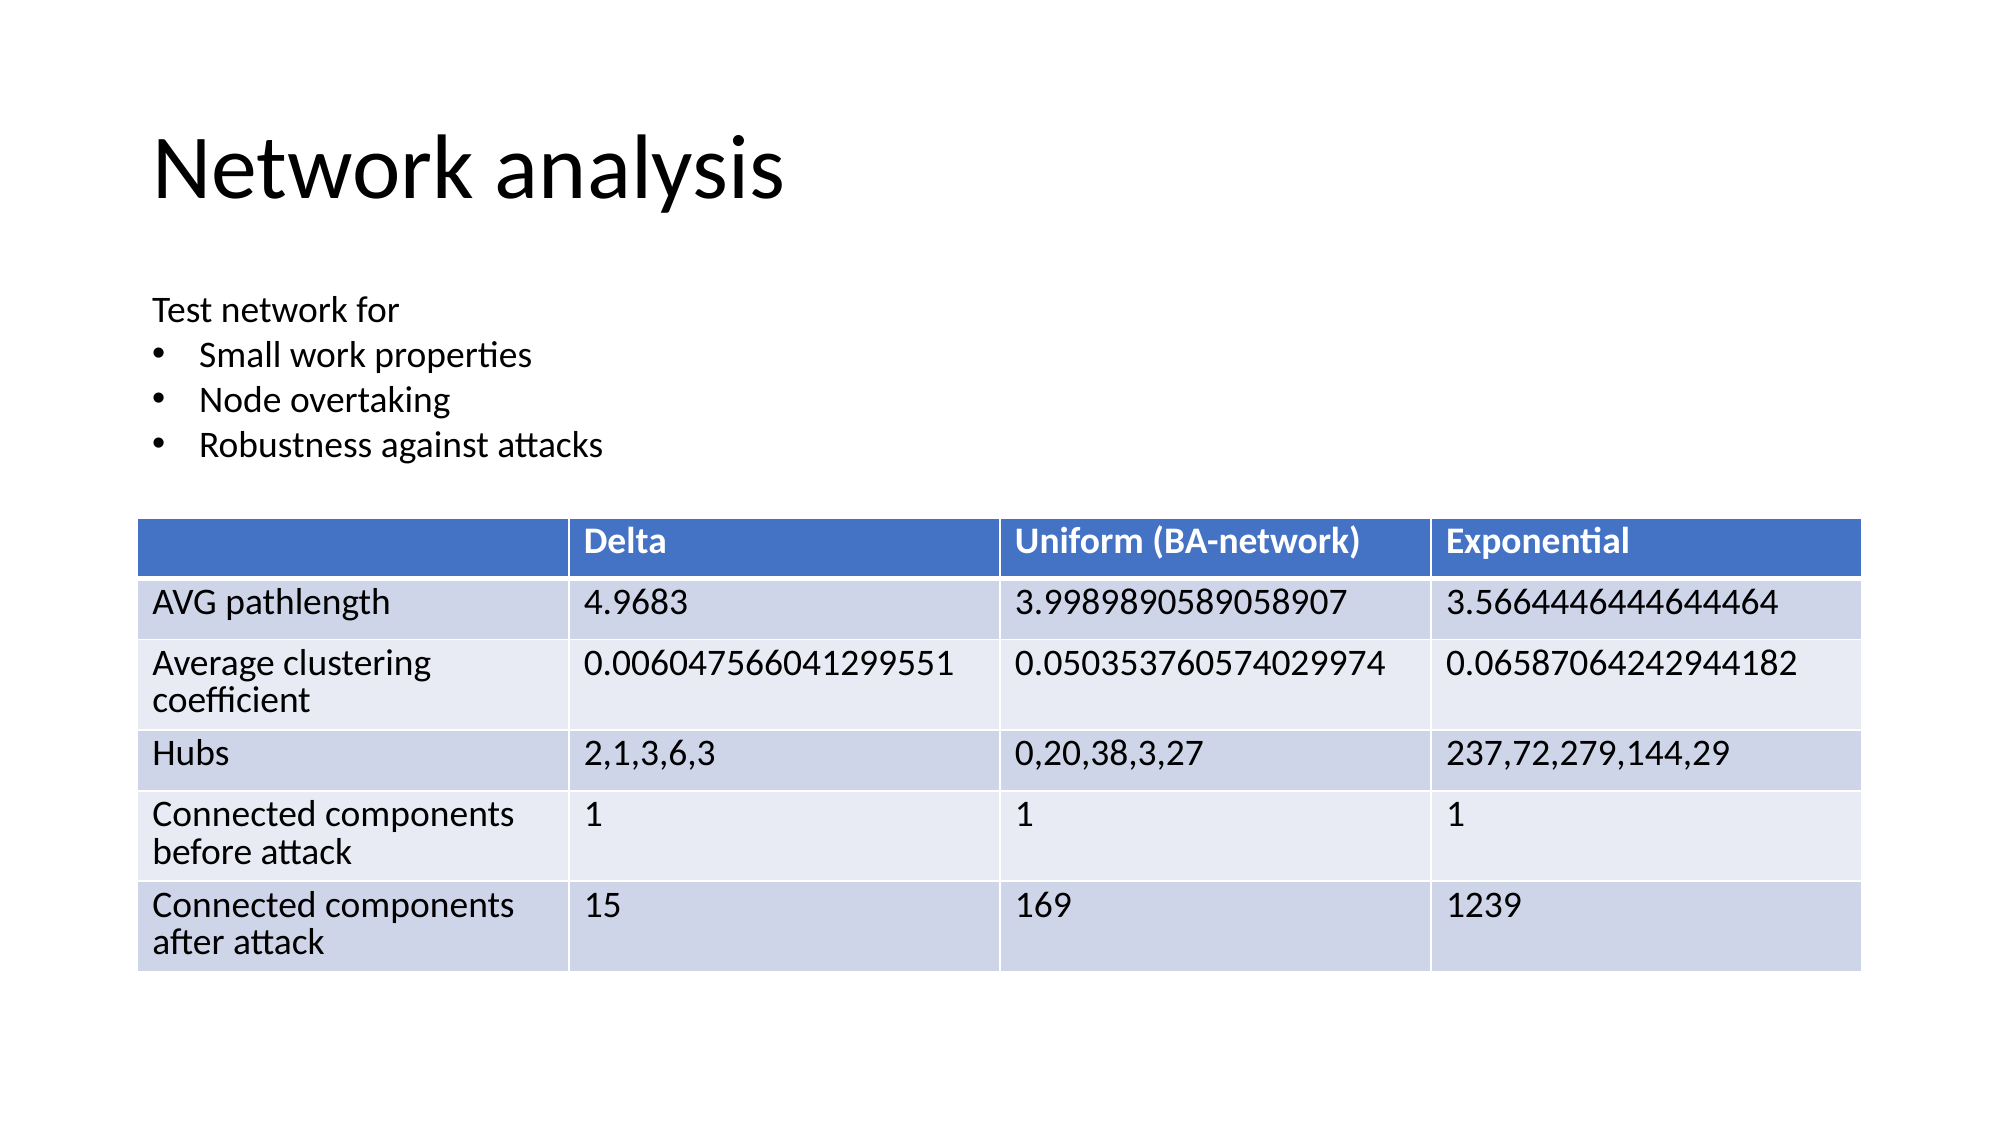

# Network analysis
Test network for
Small work properties
Node overtaking
Robustness against attacks
|  | Delta | Uniform (BA-network) | Exponential |
| --- | --- | --- | --- |
| AVG pathlength | 4.9683 | 3.9989890589058907 | 3.5664446444644464 |
| Average clustering coefficient | 0.006047566041299551 | 0.050353760574029974 | 0.06587064242944182 |
| Hubs | 2,1,3,6,3 | 0,20,38,3,27 | 237,72,279,144,29 |
| Connected components before attack | 1 | 1 | 1 |
| Connected components after attack | 15 | 169 | 1239 |